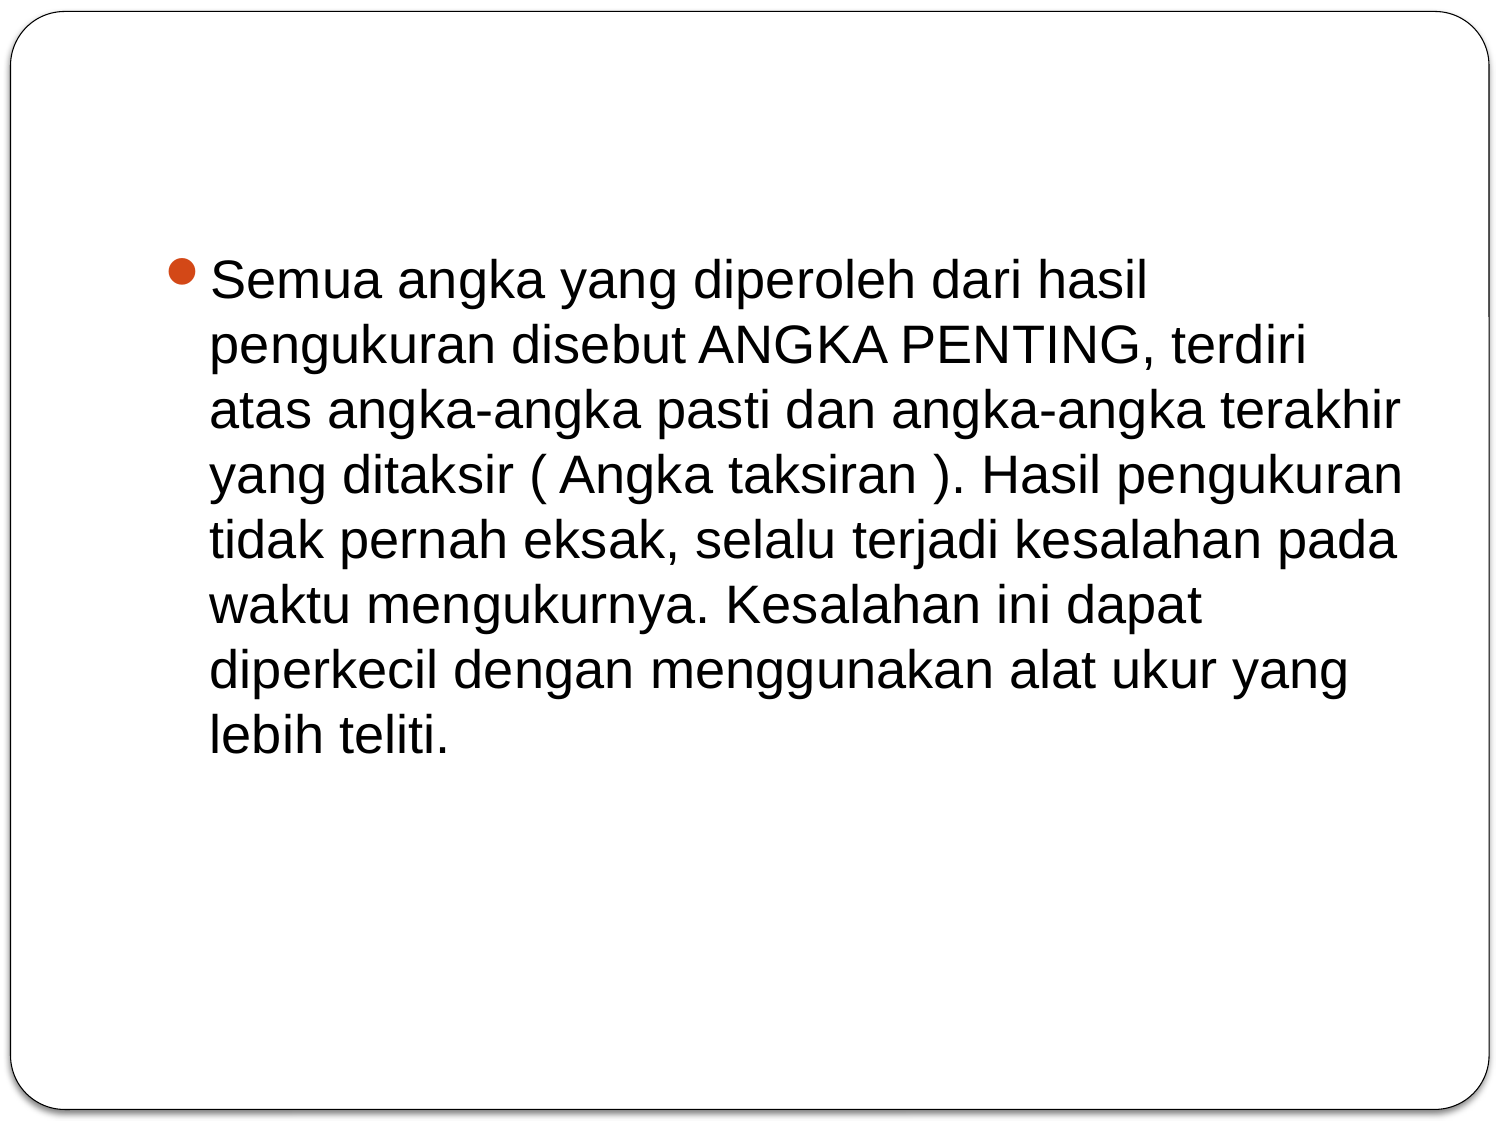

#
Semua angka yang diperoleh dari hasil pengukuran disebut ANGKA PENTING, terdiri atas angka-angka pasti dan angka-angka terakhir yang ditaksir ( Angka taksiran ). Hasil pengukuran tidak pernah eksak, selalu terjadi kesalahan pada waktu mengukurnya. Kesalahan ini dapat diperkecil dengan menggunakan alat ukur yang lebih teliti.